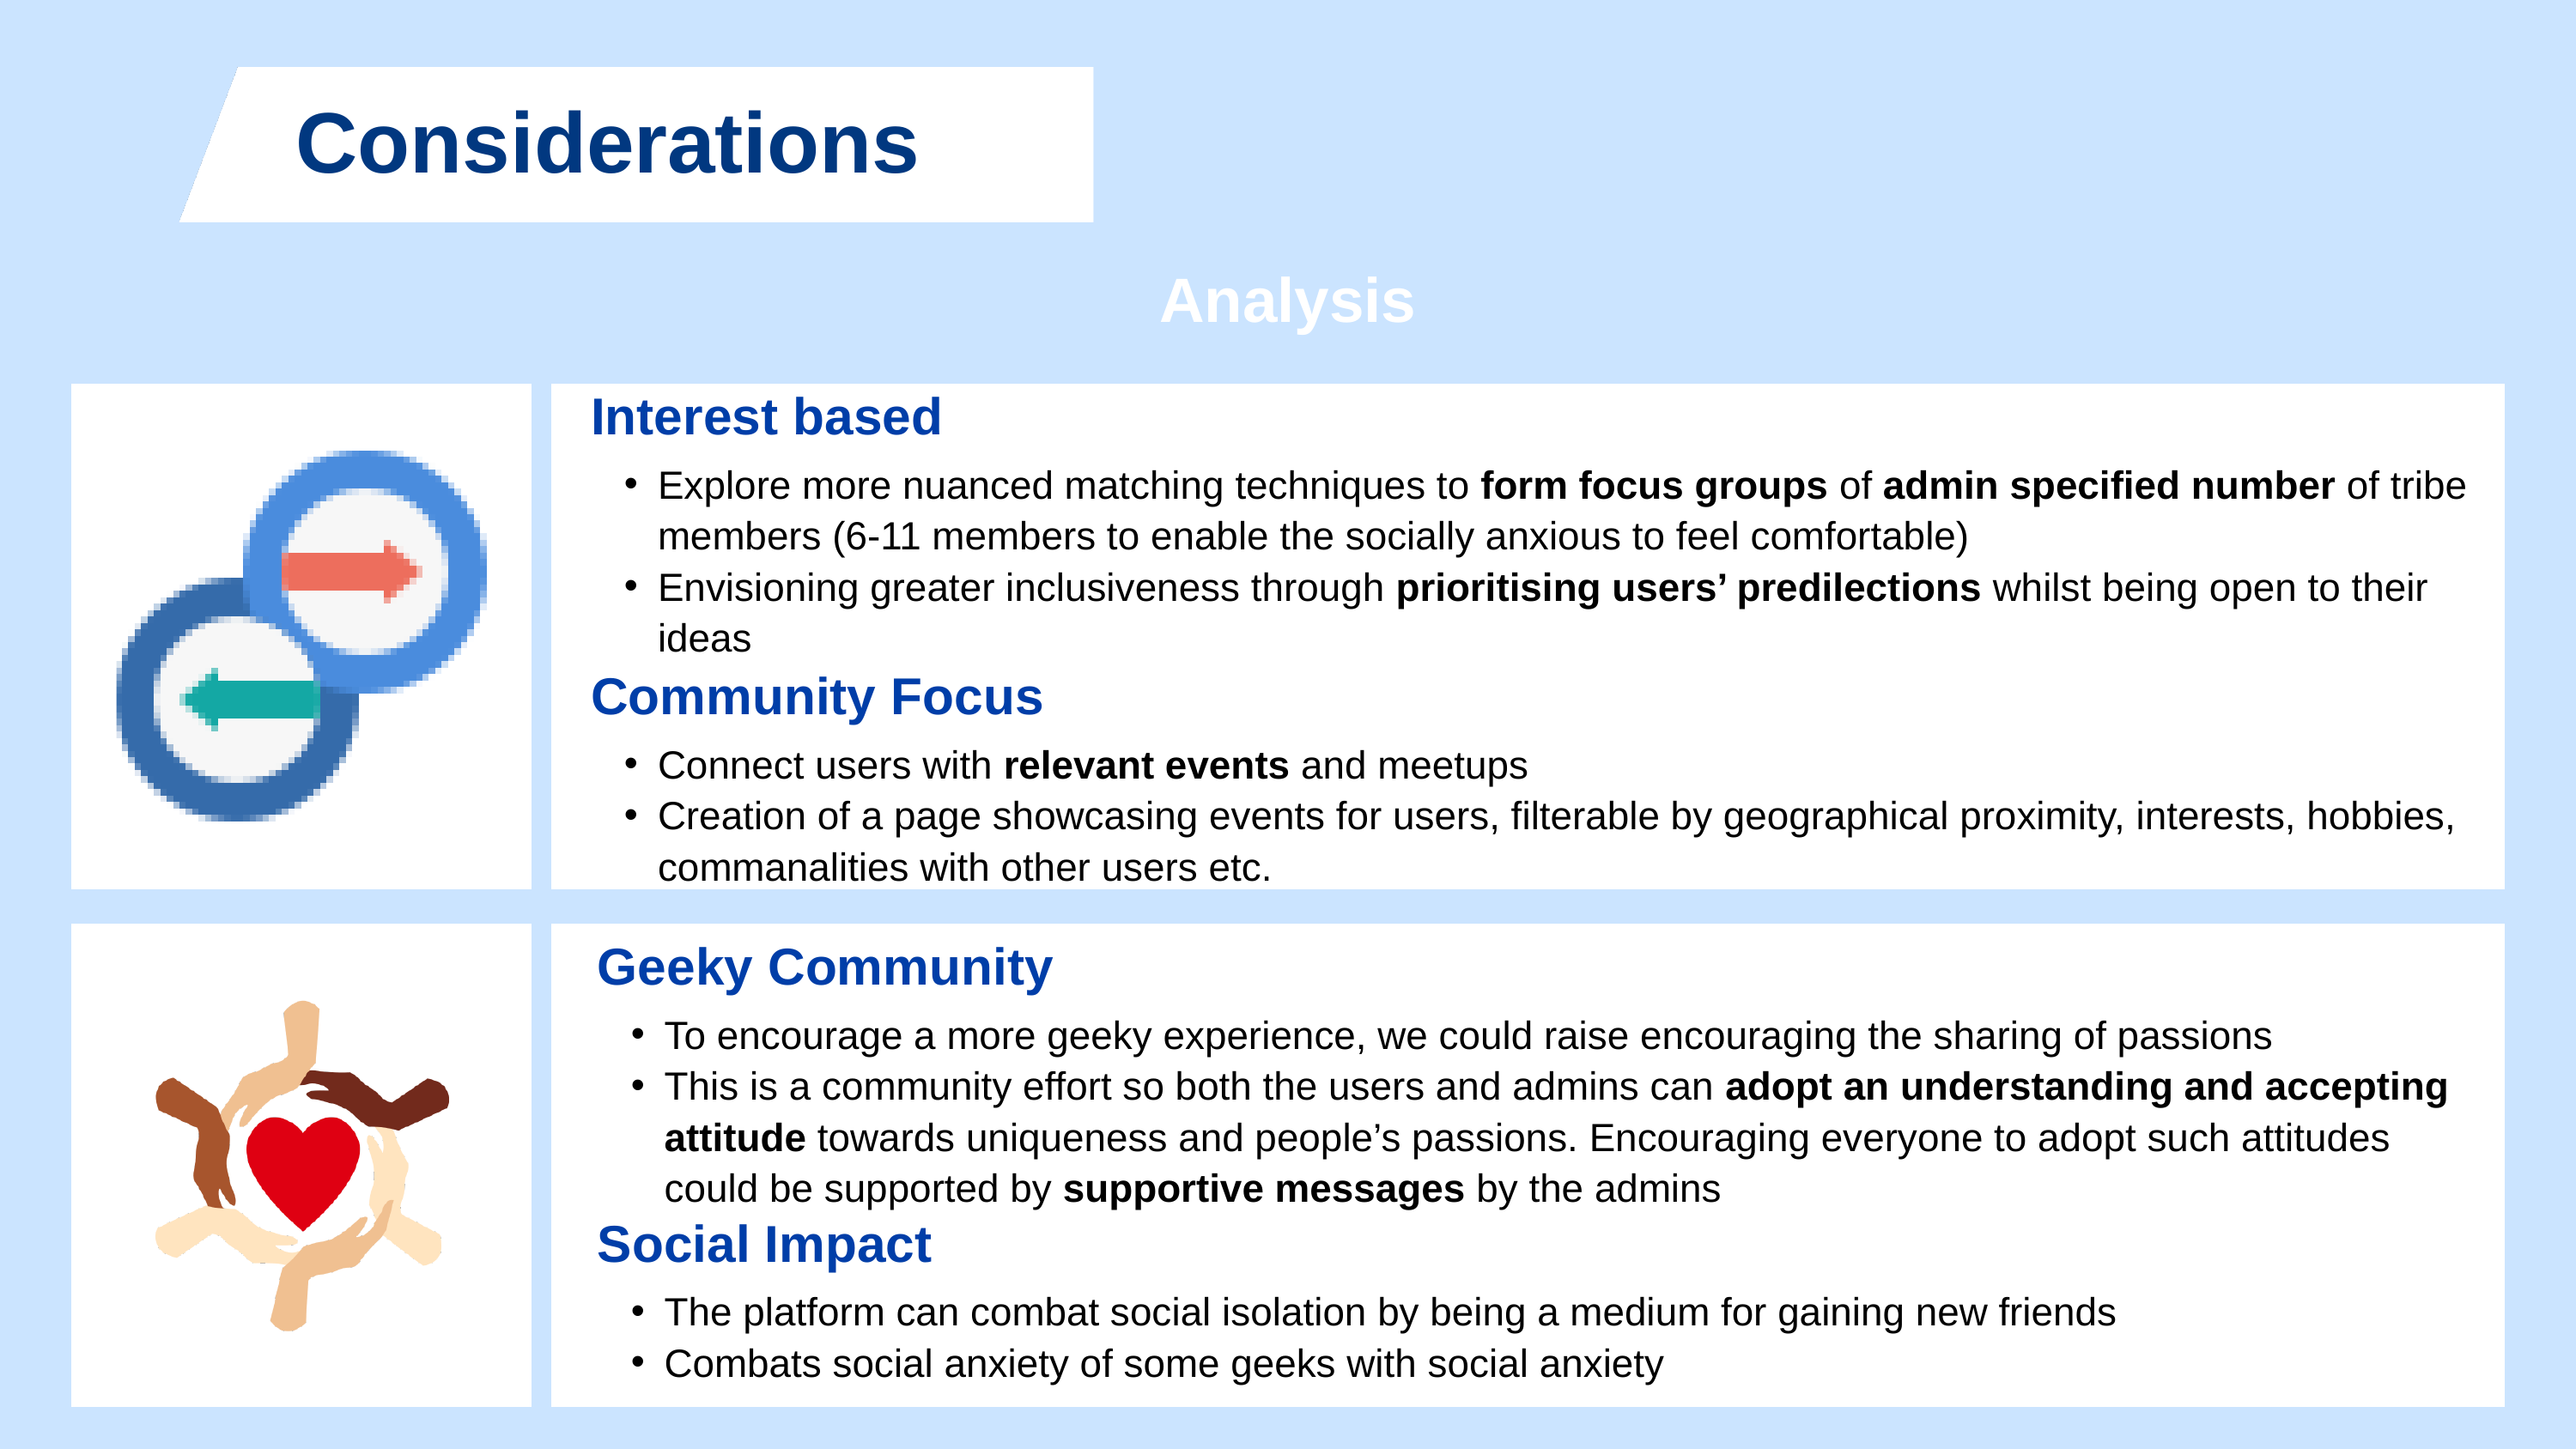

Considerations
Analysis

Interest based
Explore more nuanced matching techniques to form focus groups of admin specified number of tribe members (6-11 members to enable the socially anxious to feel comfortable)
Envisioning greater inclusiveness through prioritising users’ predilections whilst being open to their ideas

Community Focus
Connect users with relevant events and meetups
Creation of a page showcasing events for users, filterable by geographical proximity, interests, hobbies, commanalities with other users etc.

Geeky Community
To encourage a more geeky experience, we could raise encouraging the sharing of passions
This is a community effort so both the users and admins can adopt an understanding and accepting attitude towards uniqueness and people’s passions. Encouraging everyone to adopt such attitudes could be supported by supportive messages by the admins

Social Impact
The platform can combat social isolation by being a medium for gaining new friends
Combats social anxiety of some geeks with social anxiety